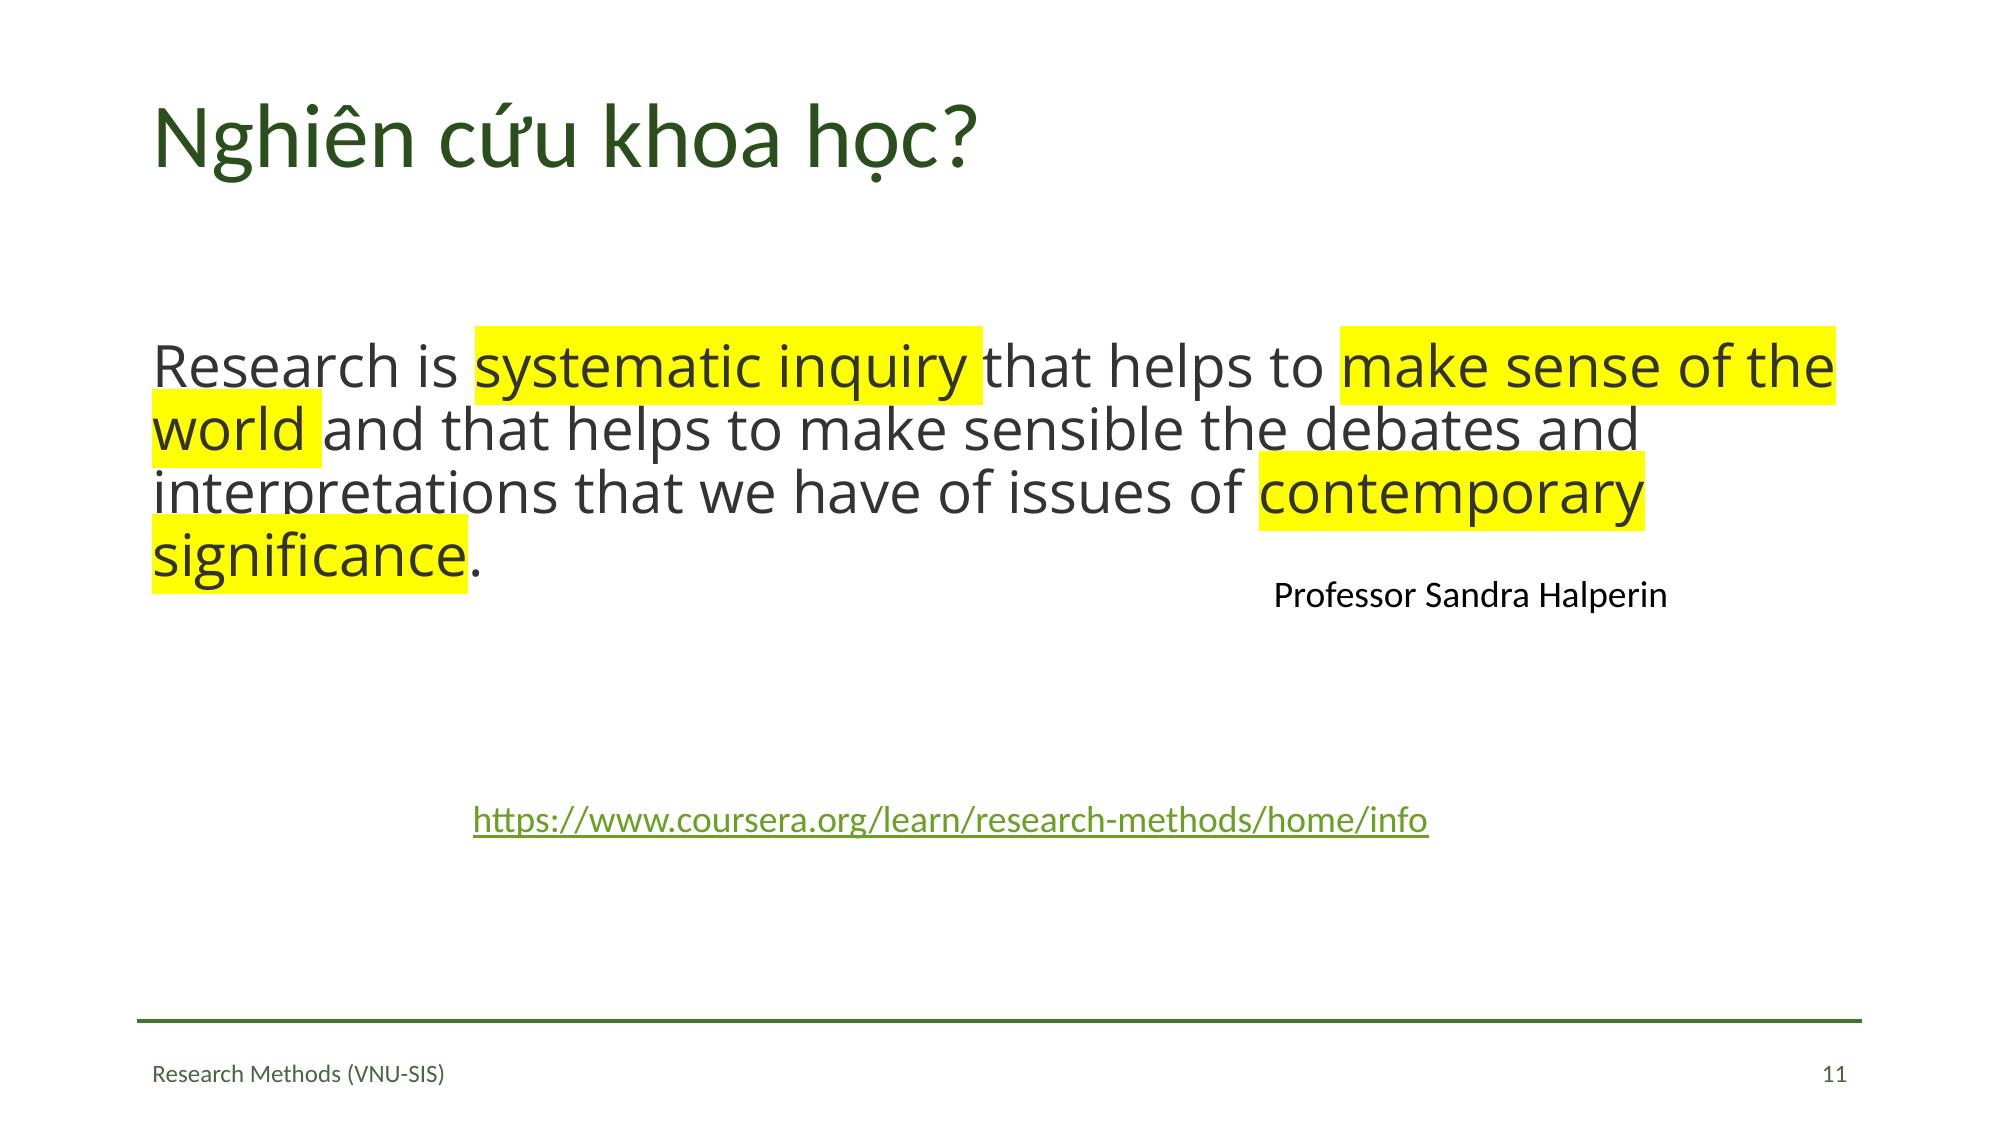

# Nghiên cứu khoa học?

Research is systematic inquiry that helps to make sense of the world and that helps to make sensible the debates and interpretations that we have of issues of contemporary significance.
Professor Sandra Halperin
https://www.coursera.org/learn/research-methods/home/info
11
Research Methods (VNU-SIS)